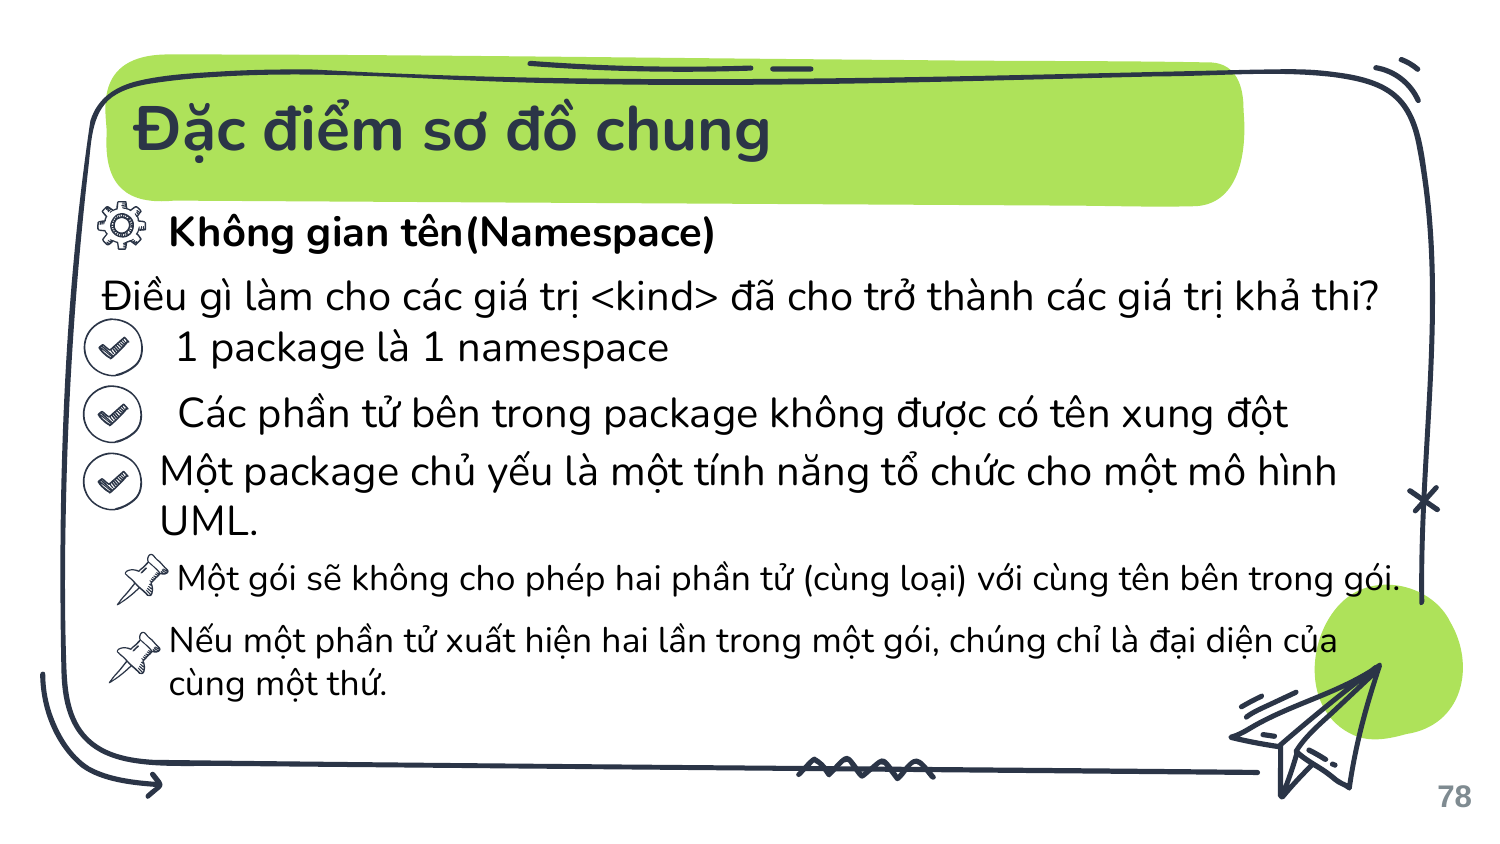

Đặc điểm sơ đồ chung
Không gian tên(Namespace)

Điều gì làm cho các giá trị <kind> đã cho trở thành các giá trị khả thi?
1 package là 1 namespace

Các phần tử bên trong package không được có tên xung đột

Một package chủ yếu là một tính năng tổ chức cho một mô hình UML.

Một gói sẽ không cho phép hai phần tử (cùng loại) với cùng tên bên trong gói.

Nếu một phần tử xuất hiện hai lần trong một gói, chúng chỉ là đại diện của cùng một thứ.

78